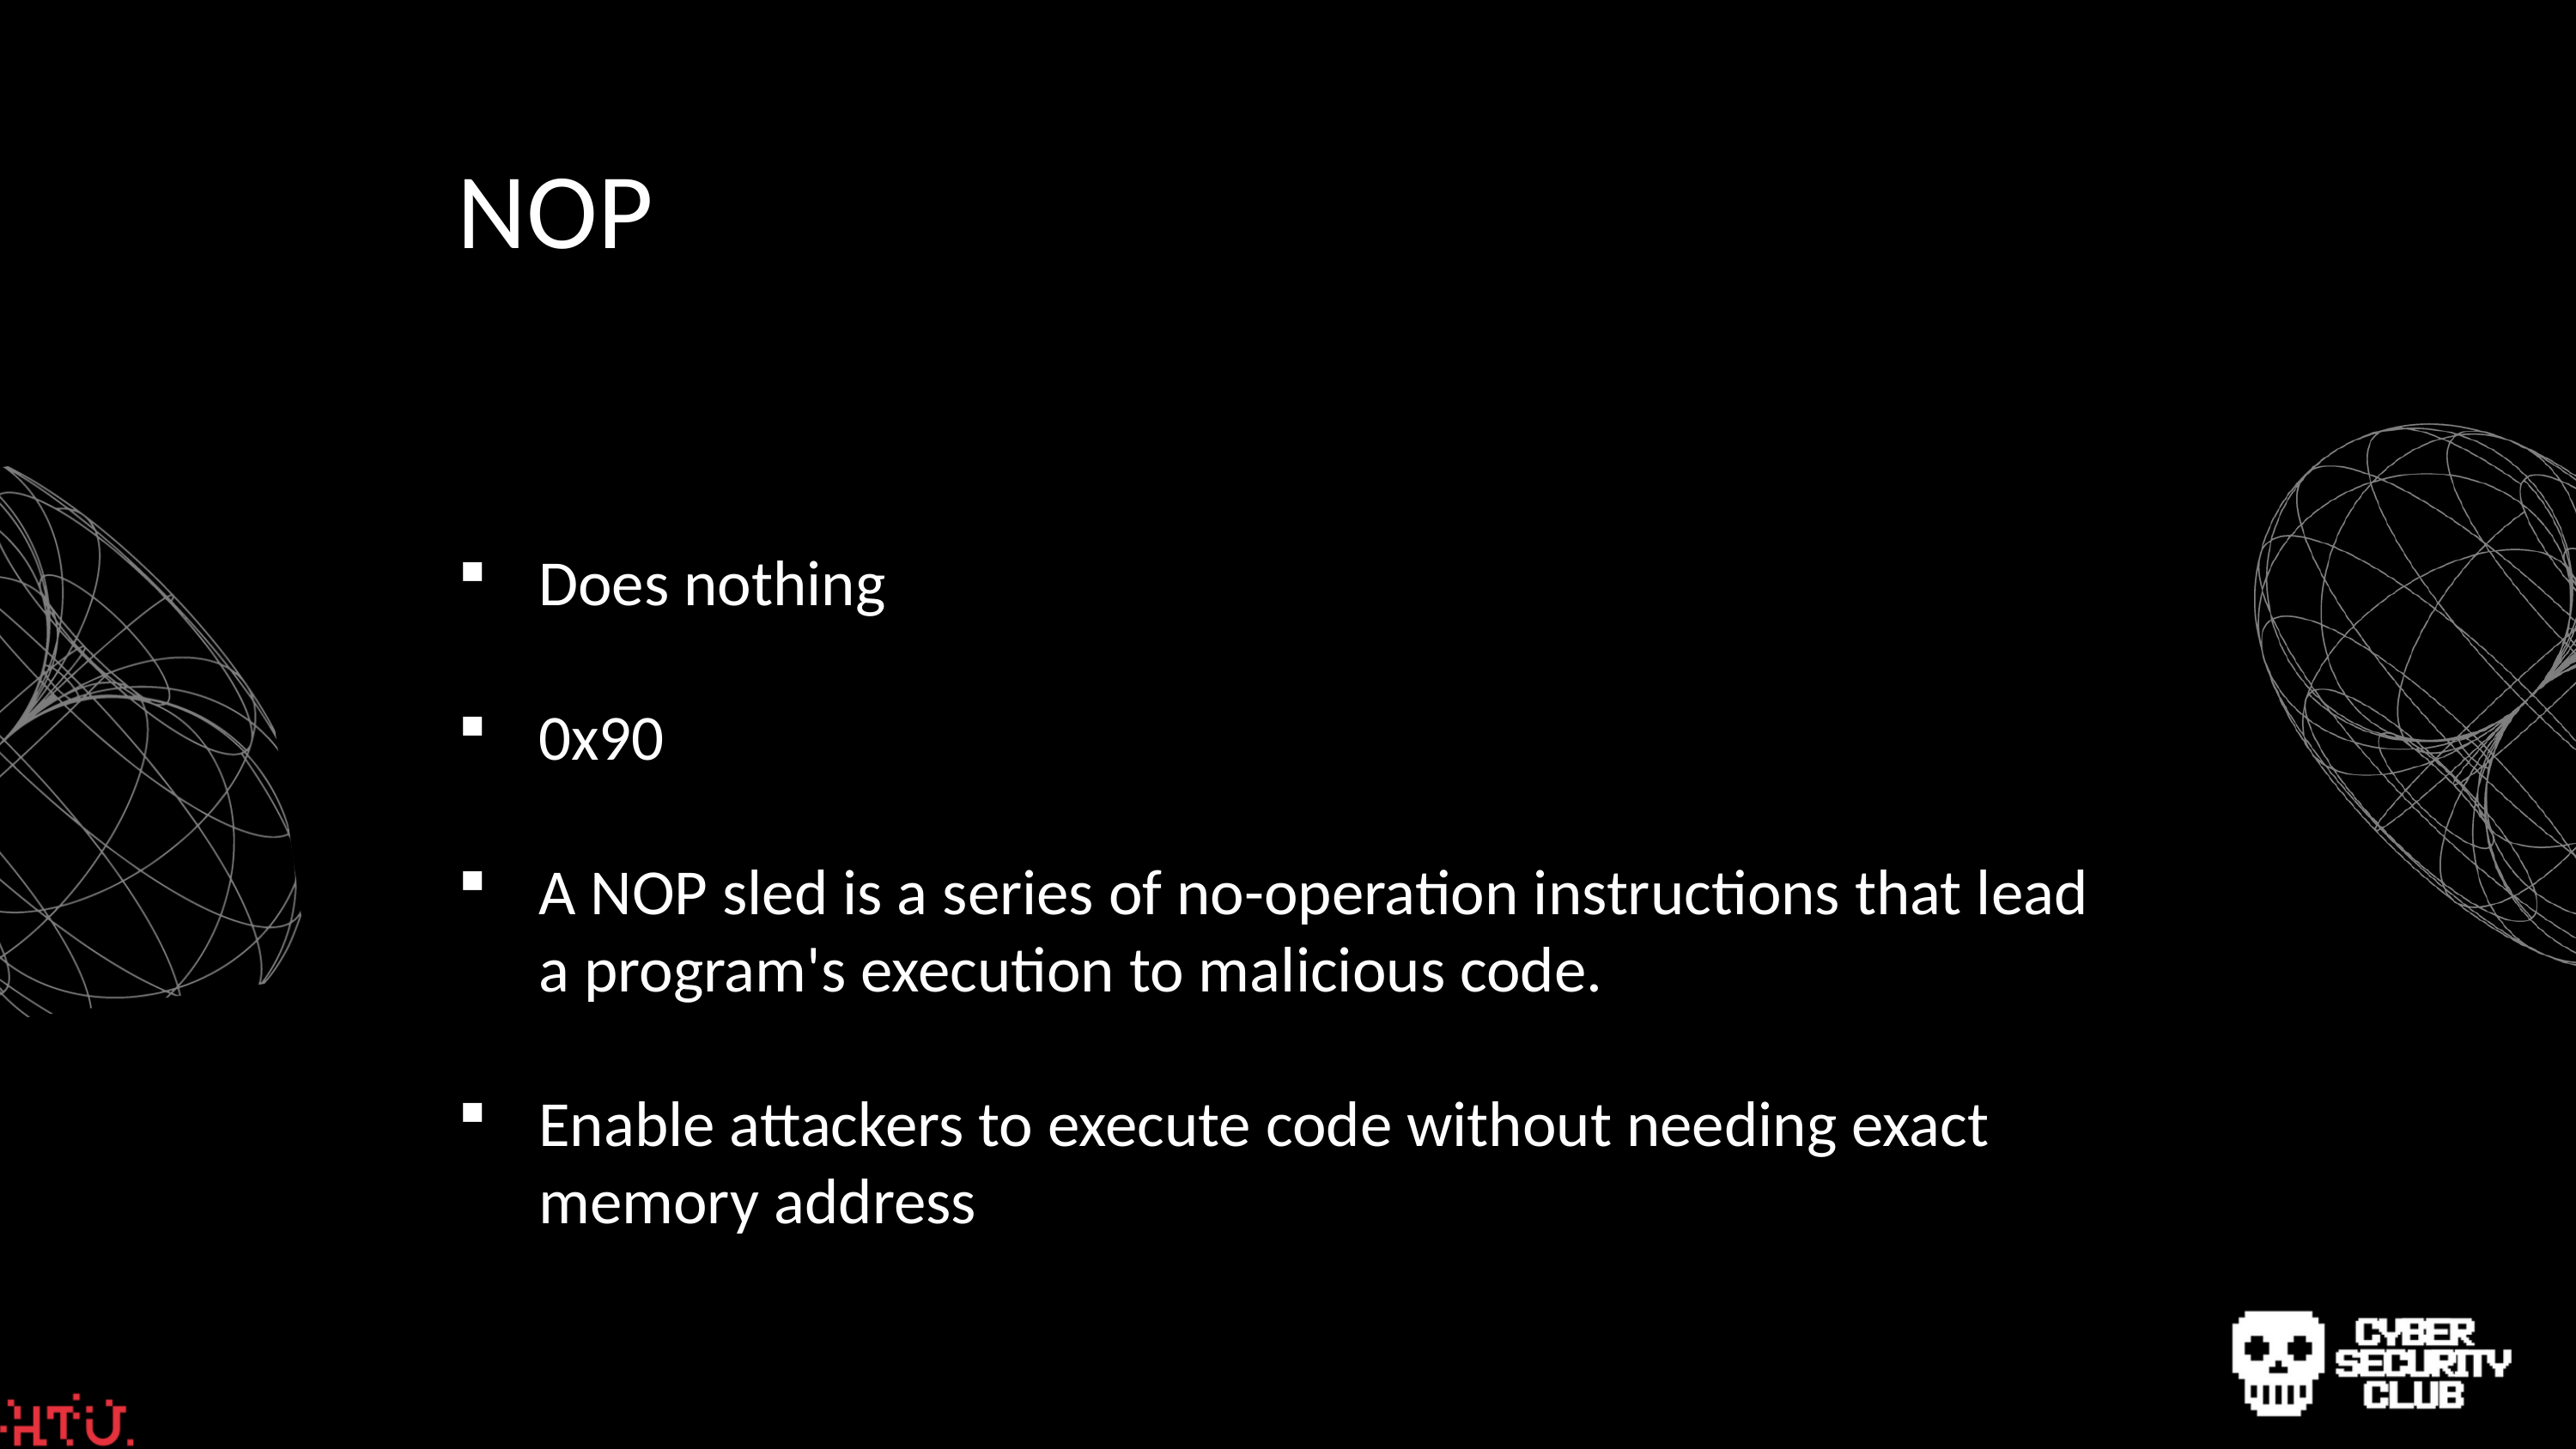

NOP

Does nothing

0x90

A NOP sled is a series of no-operation instructions that lead a program's execution to malicious code.

Enable attackers to execute code without needing exact memory address